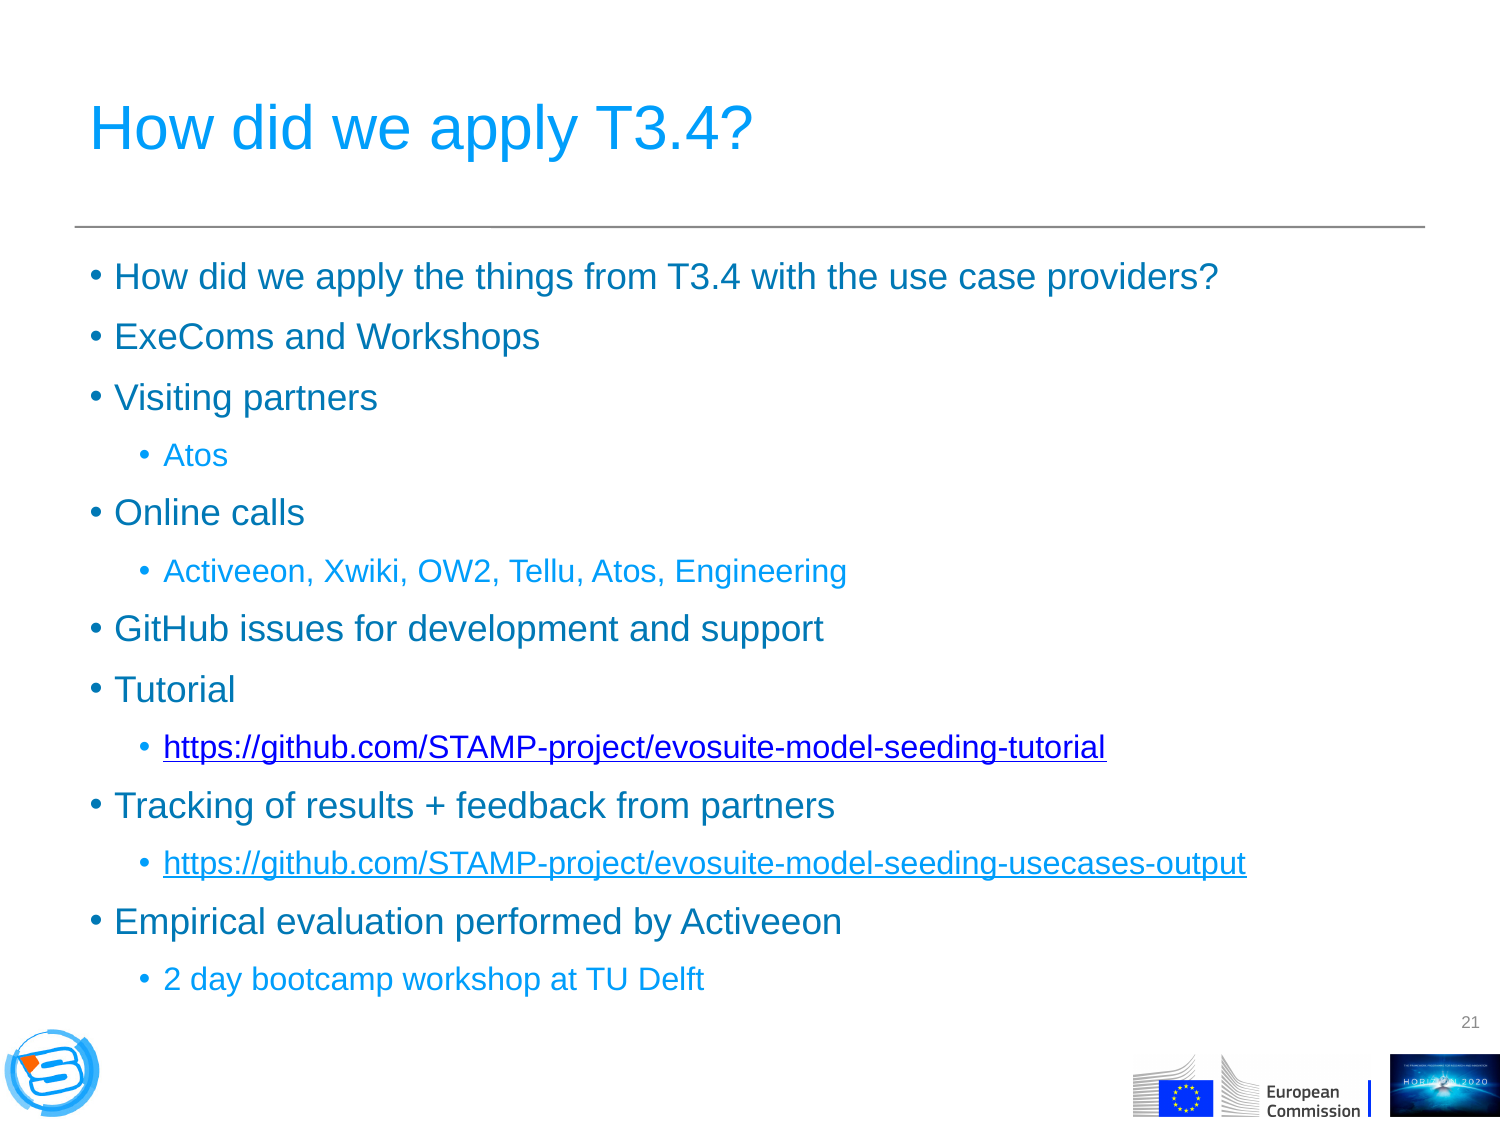

# How did we apply T3.4?
How did we apply the things from T3.4 with the use case providers?
ExeComs and Workshops
Visiting partners
Atos
Online calls
Activeeon, Xwiki, OW2, Tellu, Atos, Engineering
GitHub issues for development and support
Tutorial
https://github.com/STAMP-project/evosuite-model-seeding-tutorial
Tracking of results + feedback from partners
https://github.com/STAMP-project/evosuite-model-seeding-usecases-output
Empirical evaluation performed by Activeeon
2 day bootcamp workshop at TU Delft
21